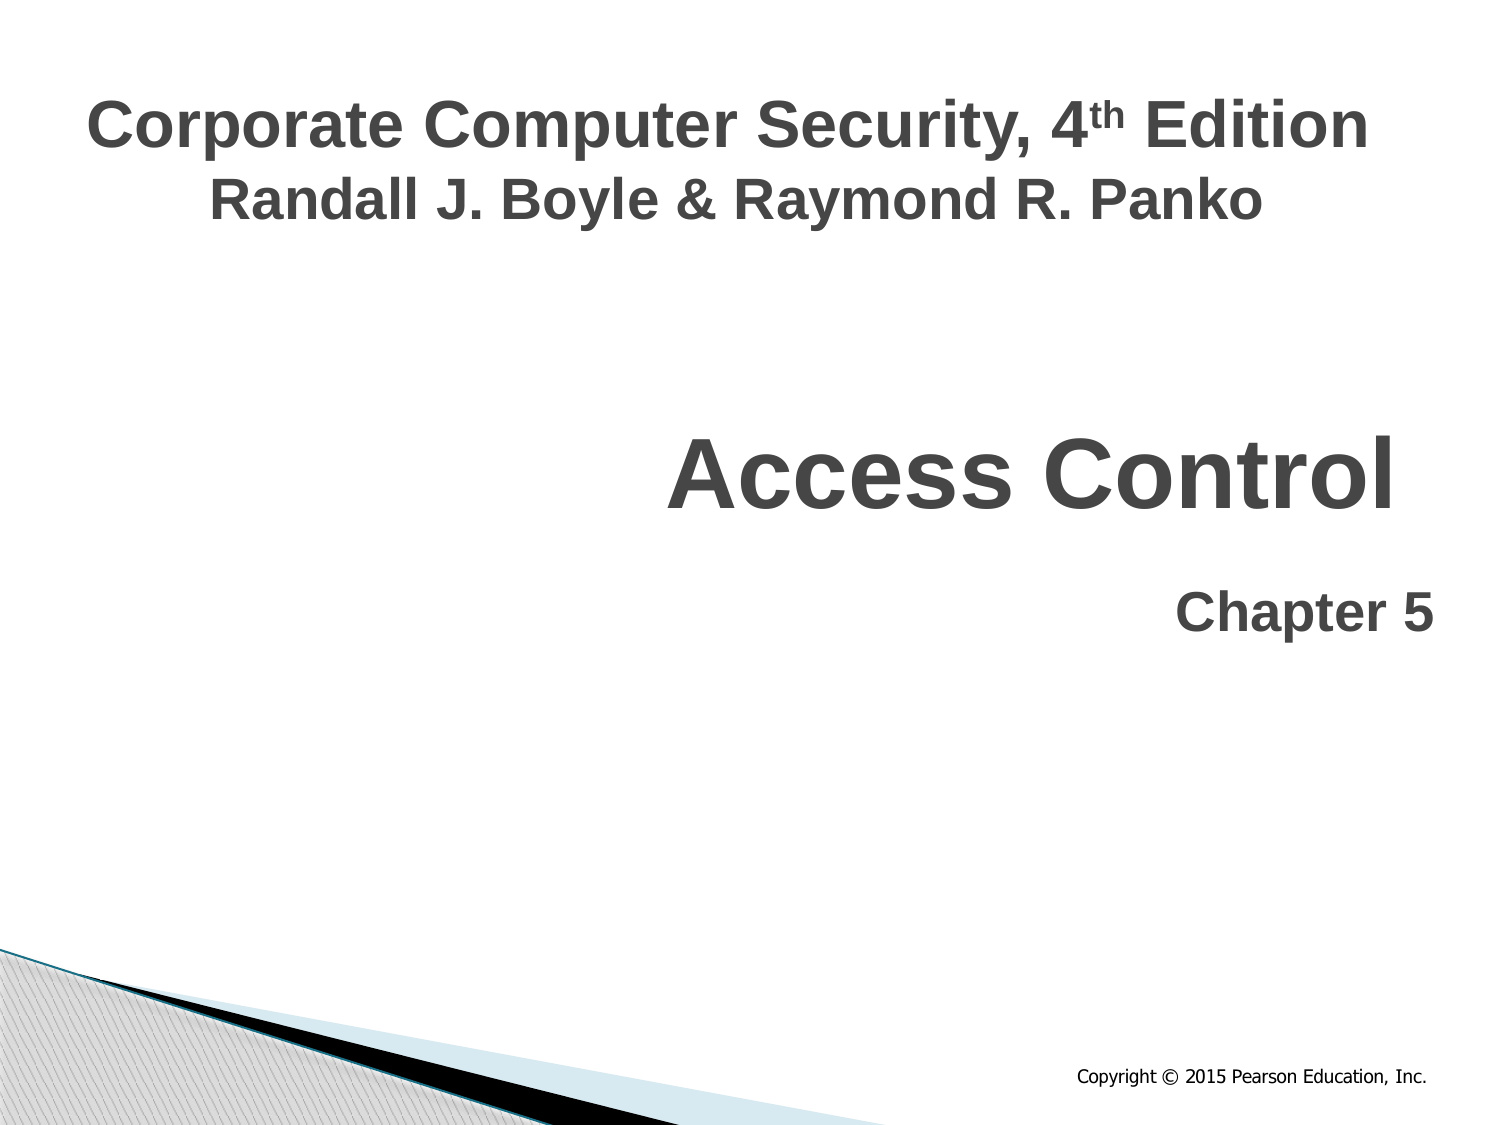

Corporate Computer Security, 4th Edition
Randall J. Boyle & Raymond R. Panko
  Chapter 5
# Access Control